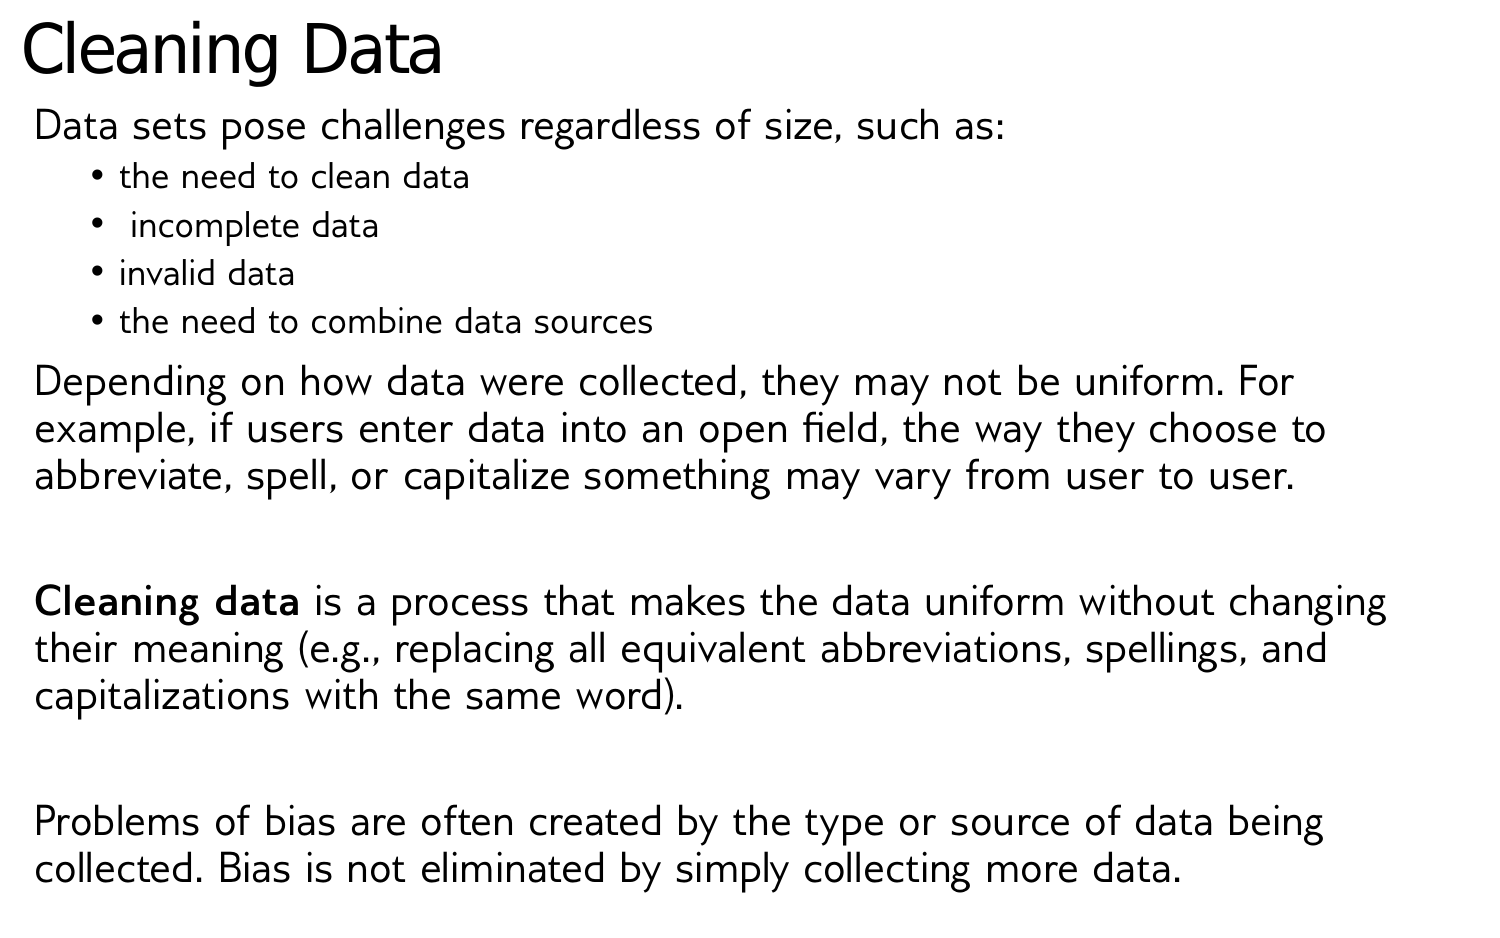

# Cleaning Data
Data sets pose challenges regardless of size, such as:
the need to clean data
 incomplete data
invalid data
the need to combine data sources
Depending on how data were collected, they may not be uniform. For example, if users enter data into an open field, the way they choose to abbreviate, spell, or capitalize something may vary from user to user.

Cleaning data is a process that makes the data uniform without changing their meaning (e.g., replacing all equivalent abbreviations, spellings, and capitalizations with the same word).

Problems of bias are often created by the type or source of data being collected. Bias is not eliminated by simply collecting more data.